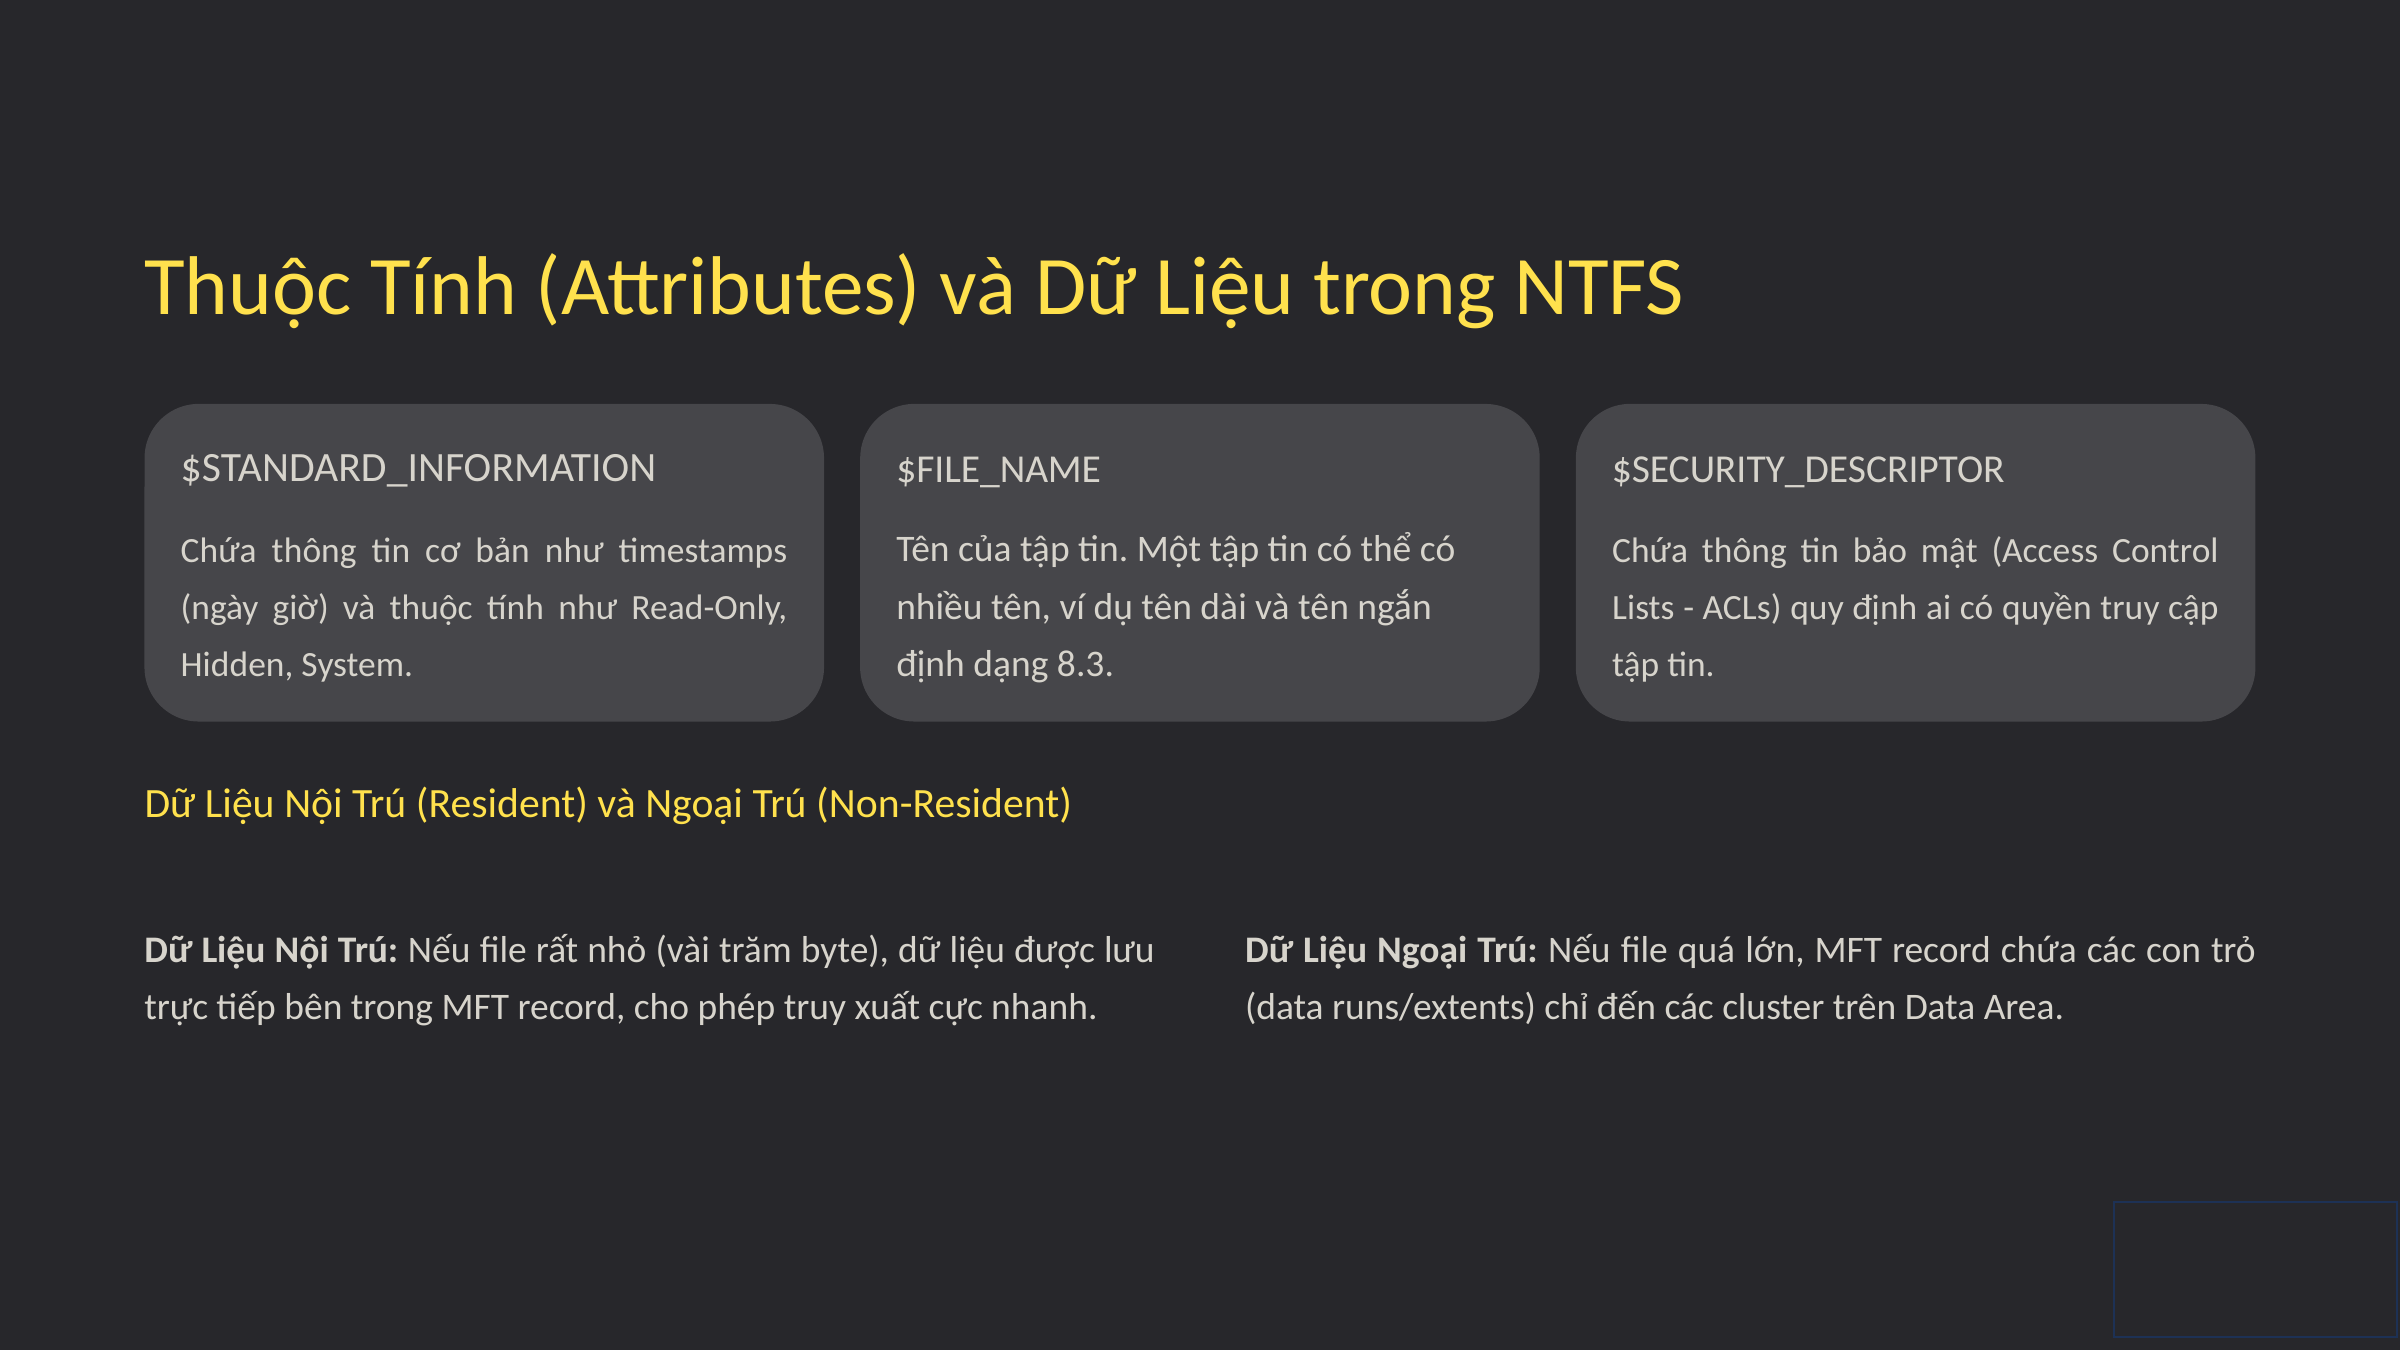

Thuộc Tính (Attributes) và Dữ Liệu trong NTFS

$STANDARD_INFORMATION
$FILE_NAME
$SECURITY_DESCRIPTOR
Chứa thông tin cơ bản như timestamps (ngày giờ) và thuộc tính như Read-Only, Hidden, System.
Tên của tập tin. Một tập tin có thể có nhiều tên, ví dụ tên dài và tên ngắn định dạng 8.3.
Chứa thông tin bảo mật (Access Control Lists - ACLs) quy định ai có quyền truy cập tập tin.
Dữ Liệu Nội Trú (Resident) và Ngoại Trú (Non-Resident)
Dữ Liệu Nội Trú: Nếu file rất nhỏ (vài trăm byte), dữ liệu được lưu trực tiếp bên trong MFT record, cho phép truy xuất cực nhanh.
Dữ Liệu Ngoại Trú: Nếu file quá lớn, MFT record chứa các con trỏ (data runs/extents) chỉ đến các cluster trên Data Area.